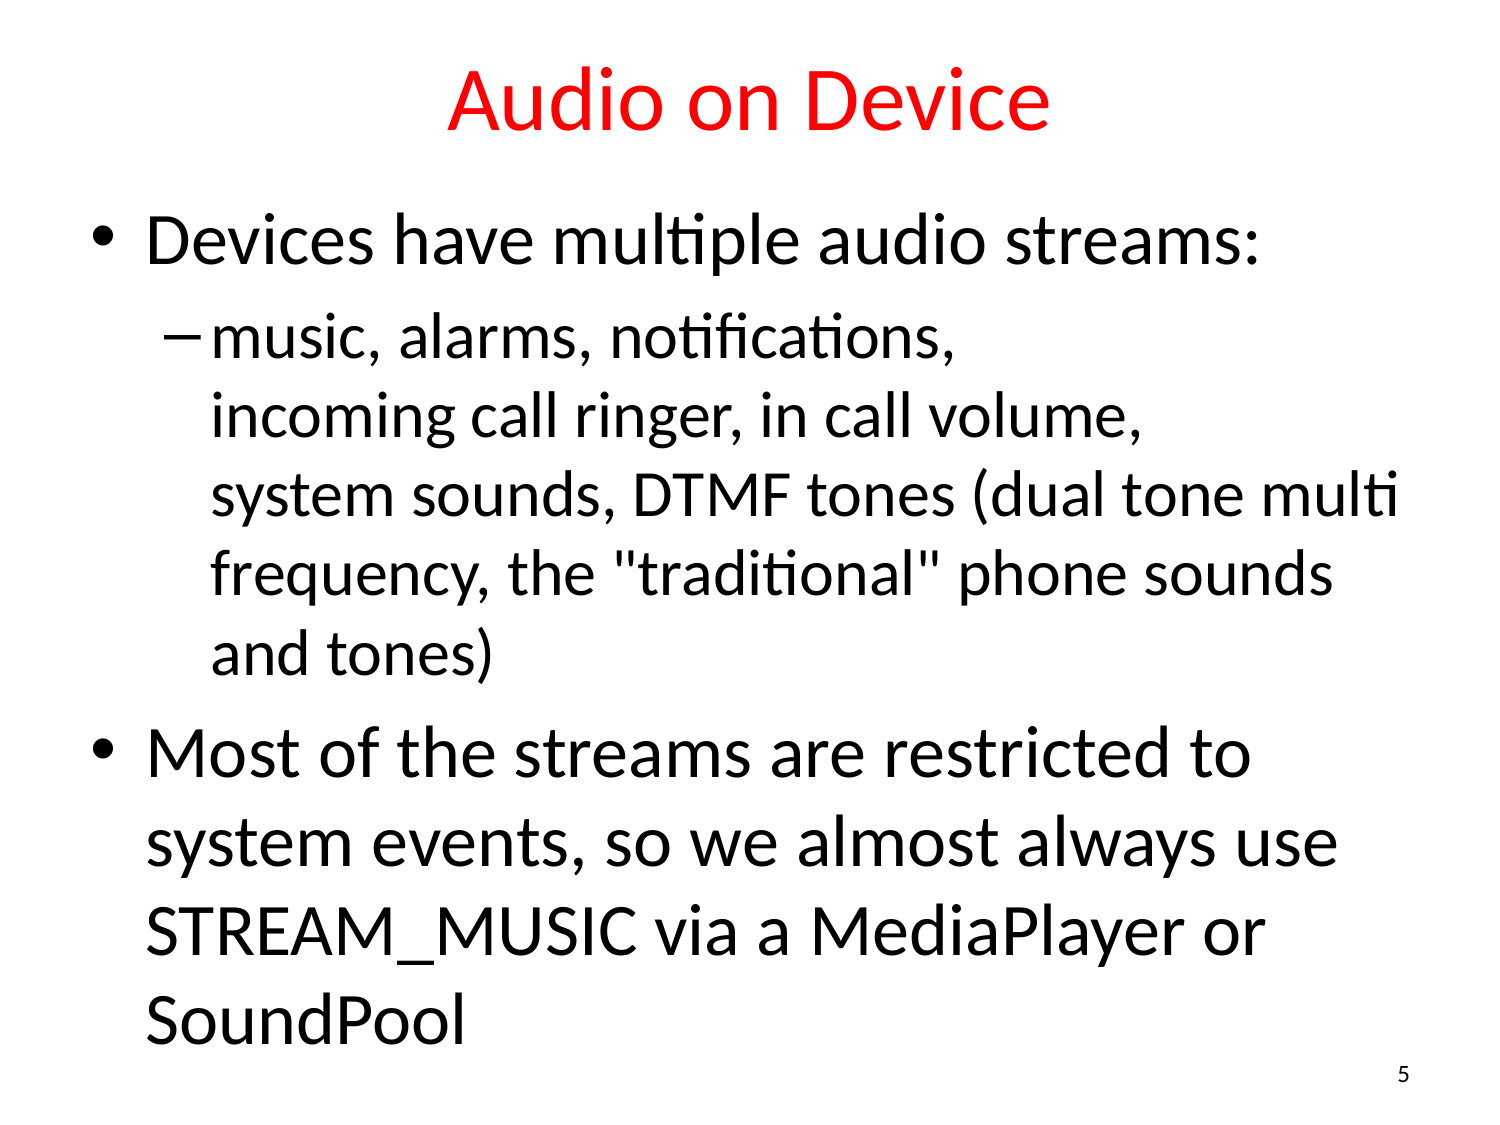

# Audio on Device
Devices have multiple audio streams:
music, alarms, notifications,
incoming call ringer, in call volume,
system sounds, DTMF tones (dual tone multi frequency, the "traditional" phone sounds and tones)
Most of the streams are restricted to system events, so we almost always use STREAM_MUSIC via a MediaPlayer or SoundPool
5